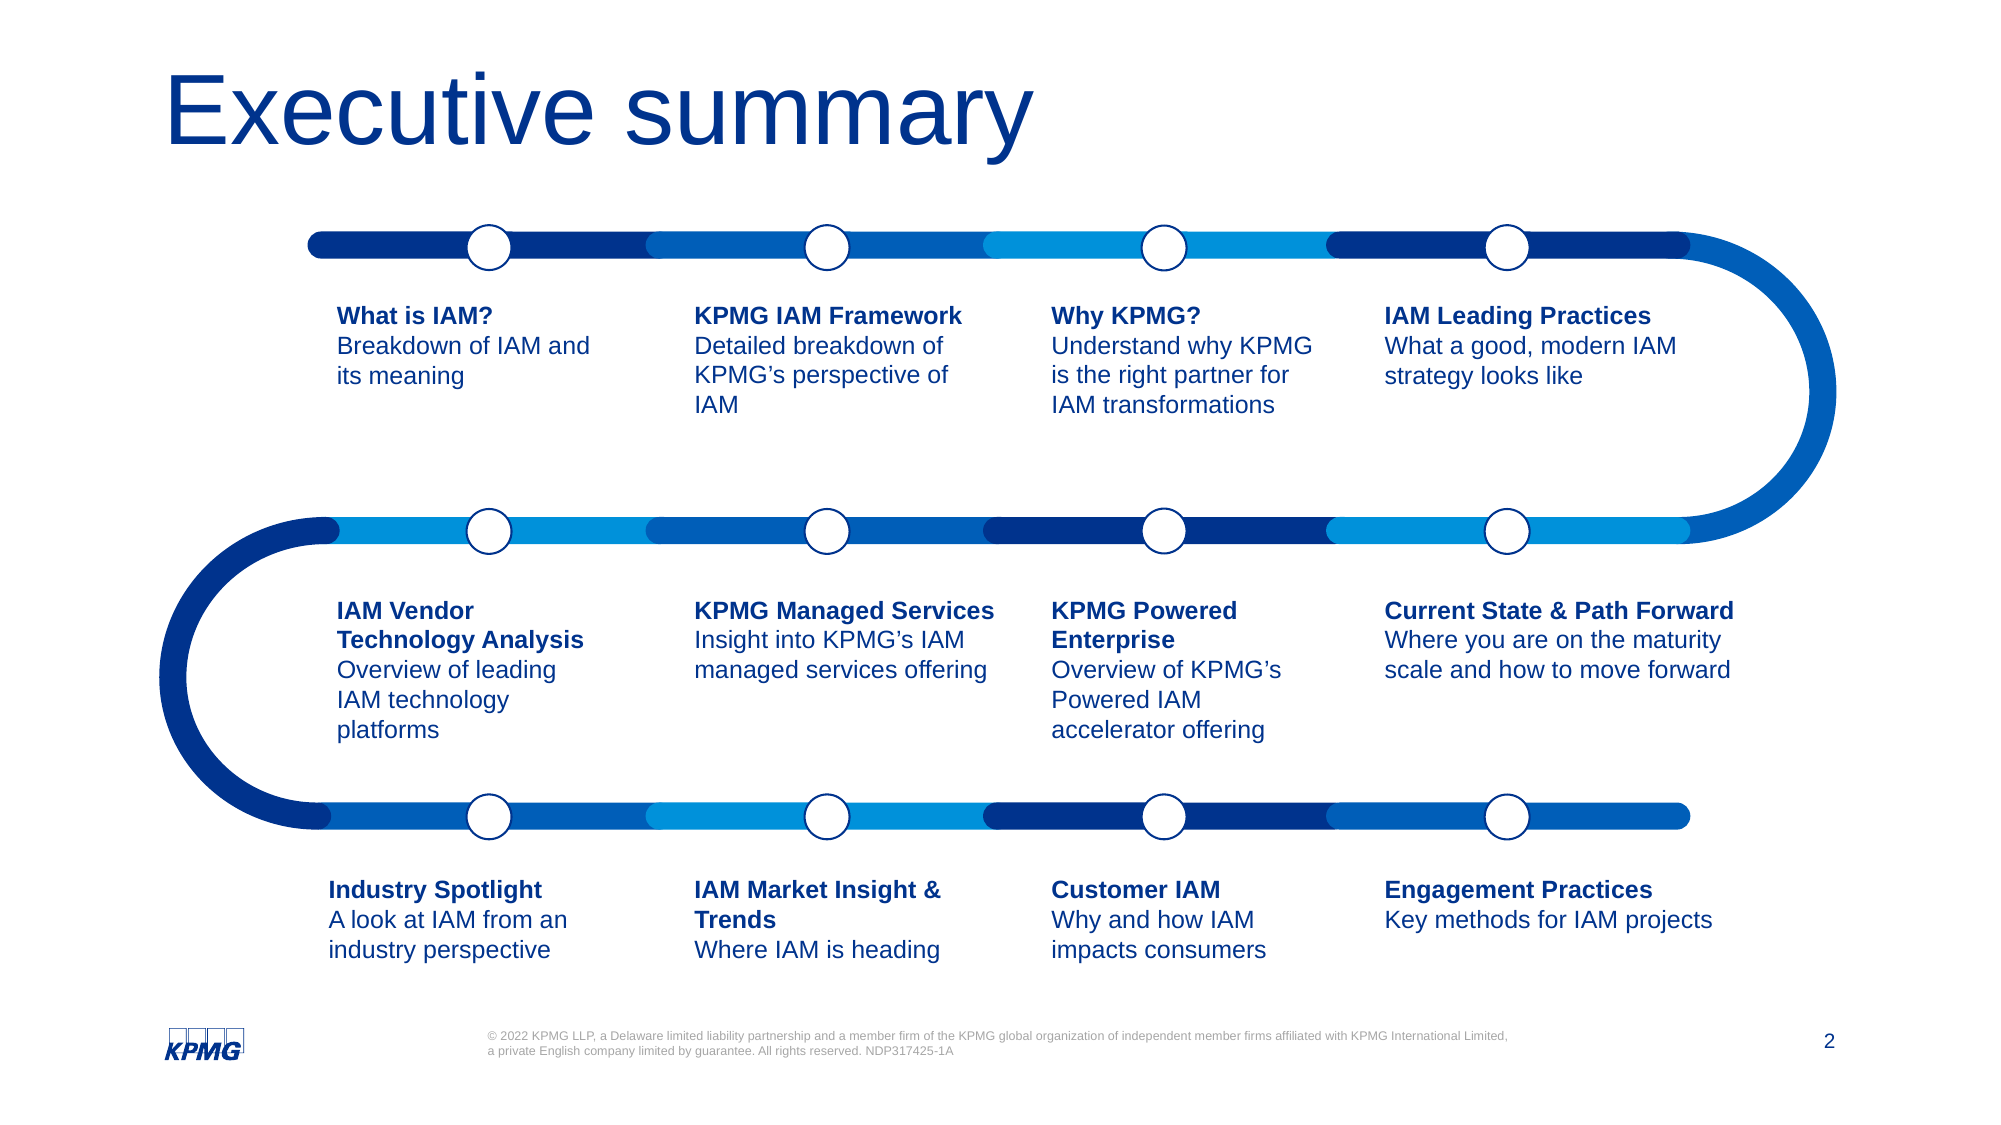

# Executive summary

What is IAM?
Breakdown of IAM and its meaning
KPMG IAM Framework
Detailed breakdown of KPMG’s perspective of IAM
Why KPMG?
Understand why KPMG is the right partner for IAM transformations
IAM Leading Practices
What a good, modern IAM strategy looks like

IAM Vendor Technology Analysis
Overview of leading IAM technology platforms
KPMG Managed Services
Insight into KPMG’s IAM managed services offering
KPMG Powered Enterprise
Overview of KPMG’s Powered IAM accelerator offering
Current State & Path Forward
Where you are on the maturity scale and how to move forward

Industry Spotlight
A look at IAM from an industry perspective
IAM Market Insight & Trends
Where IAM is heading
Customer IAM
Why and how IAM impacts consumers
Engagement Practices
Key methods for IAM projects